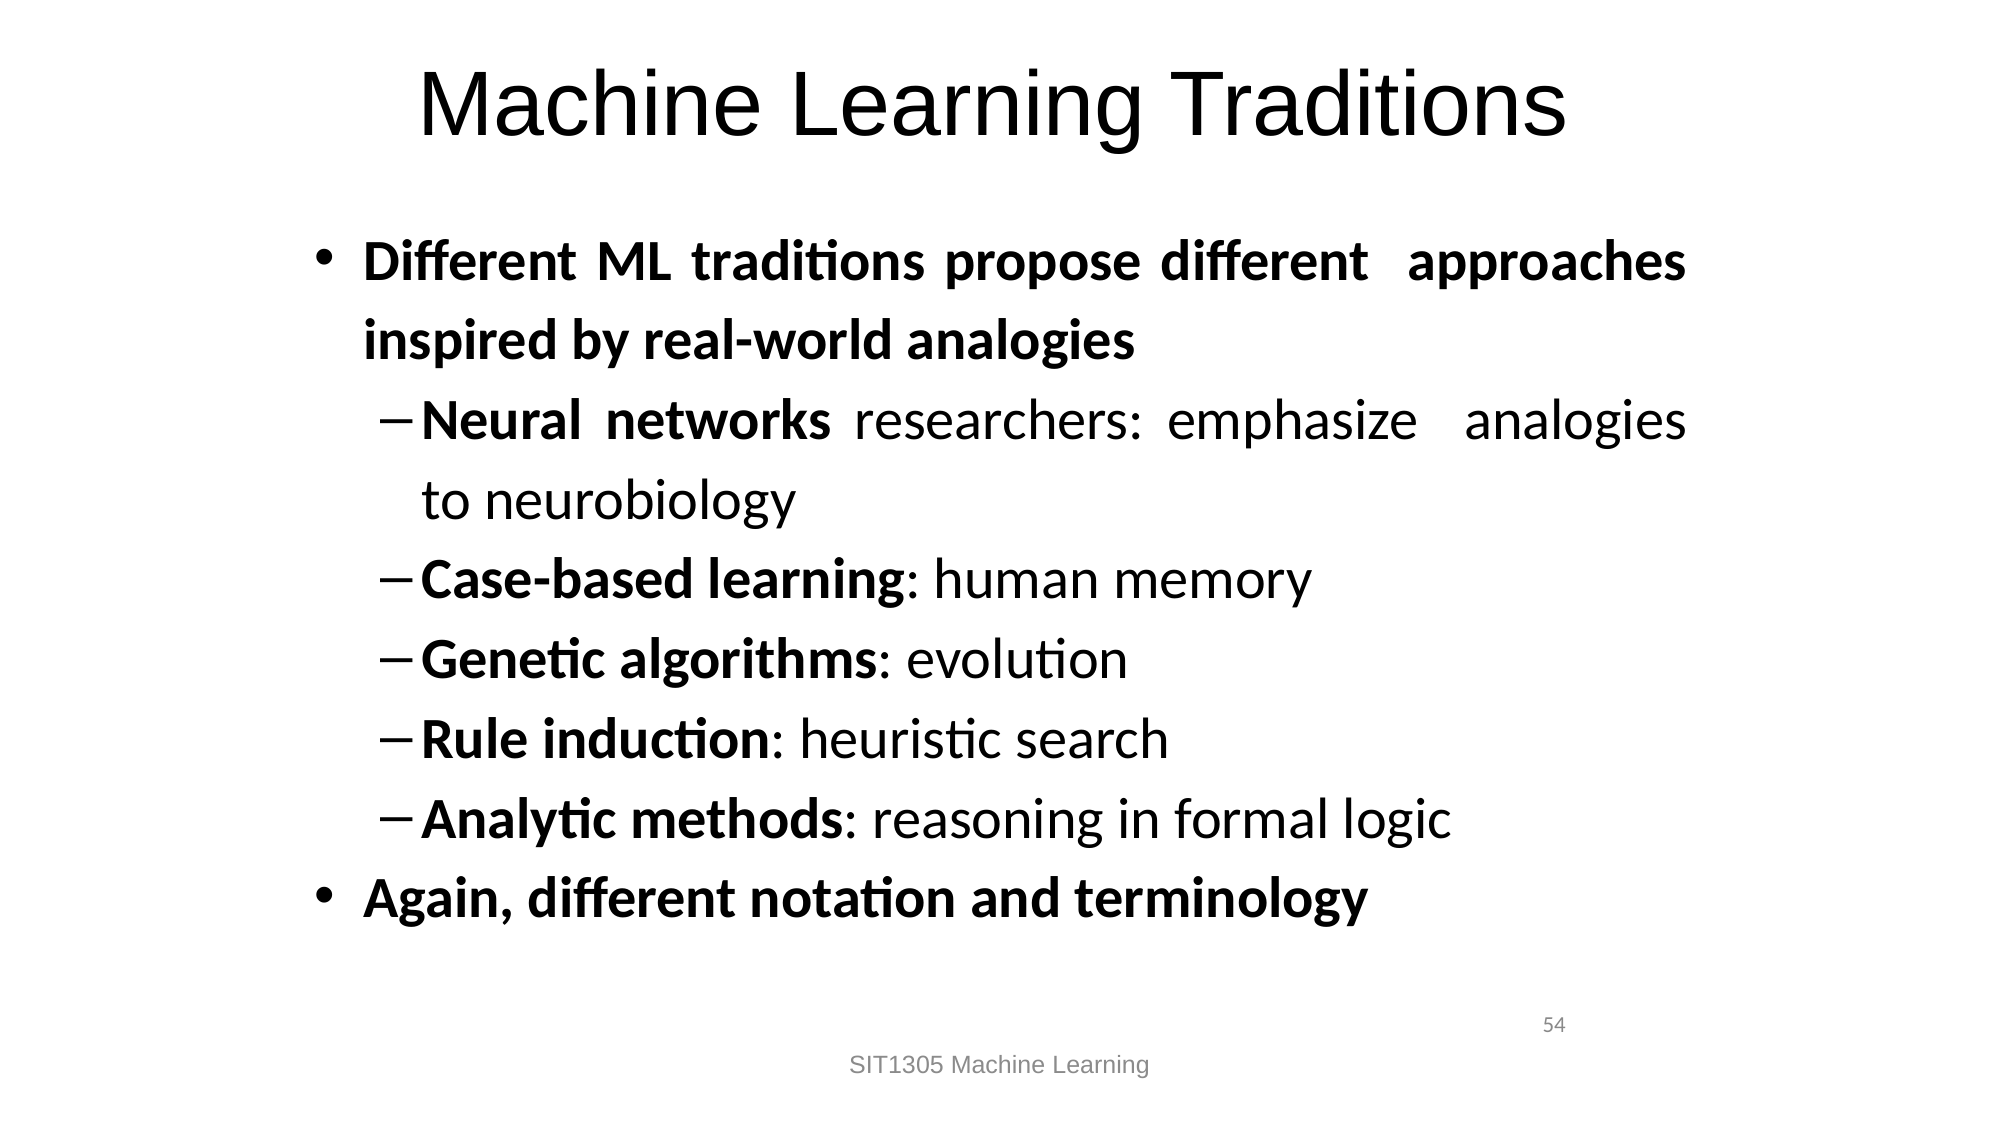

Machine Learning Traditions
Different ML traditions propose different  approaches inspired by real-world analogies
Neural networks researchers: emphasize  analogies to neurobiology
Case-based learning: human memory
Genetic algorithms: evolution
Rule induction: heuristic search
Analytic methods: reasoning in formal logic
Again, different notation and terminology
54

SIT1305 Machine Learning
54